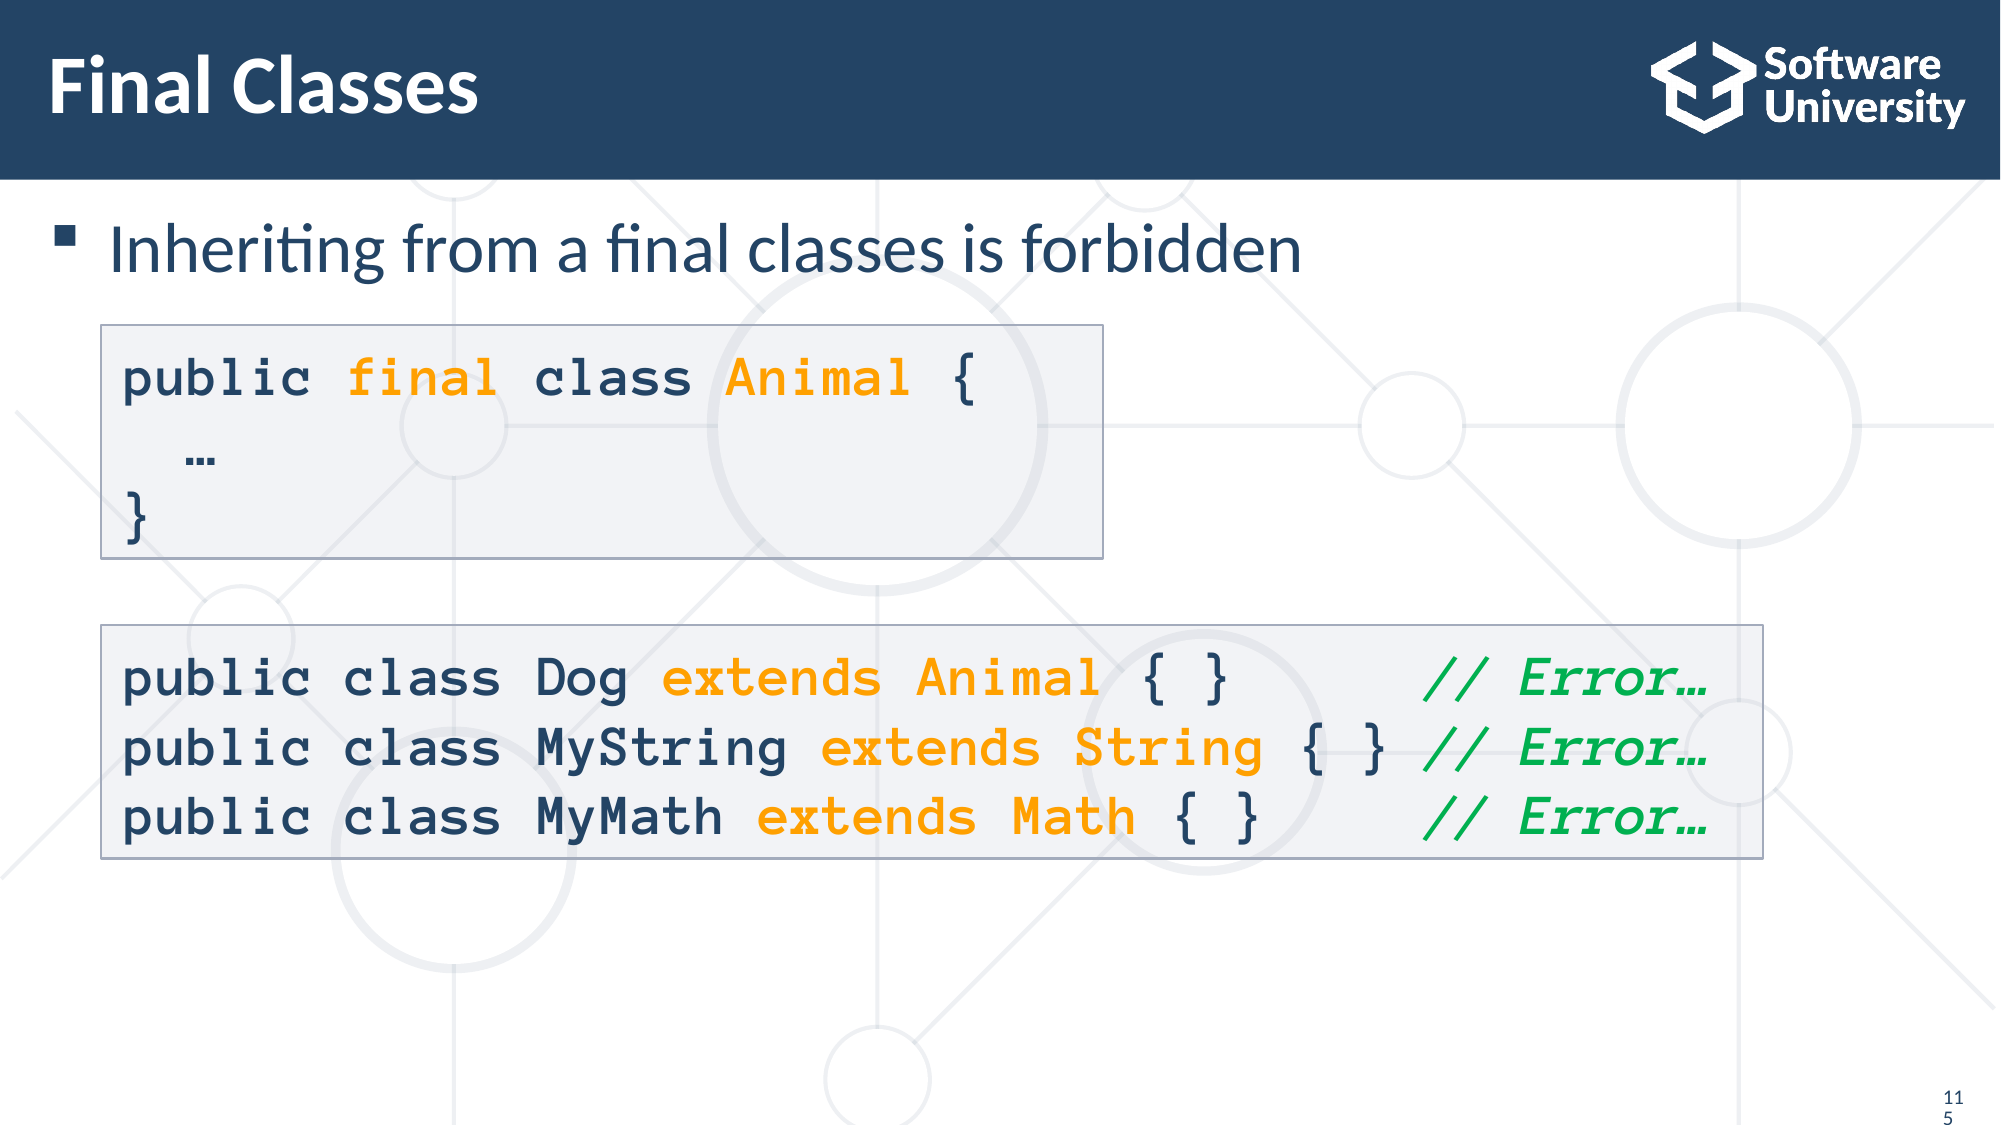

# Final Classes
Inheriting from a final classes is forbidden
public final class Animal {
  …
}
public class Dog extends Animal { }      // Error…
public class MyString extends String { } // Error…
public class MyMath extends Math { }     // Error…
115